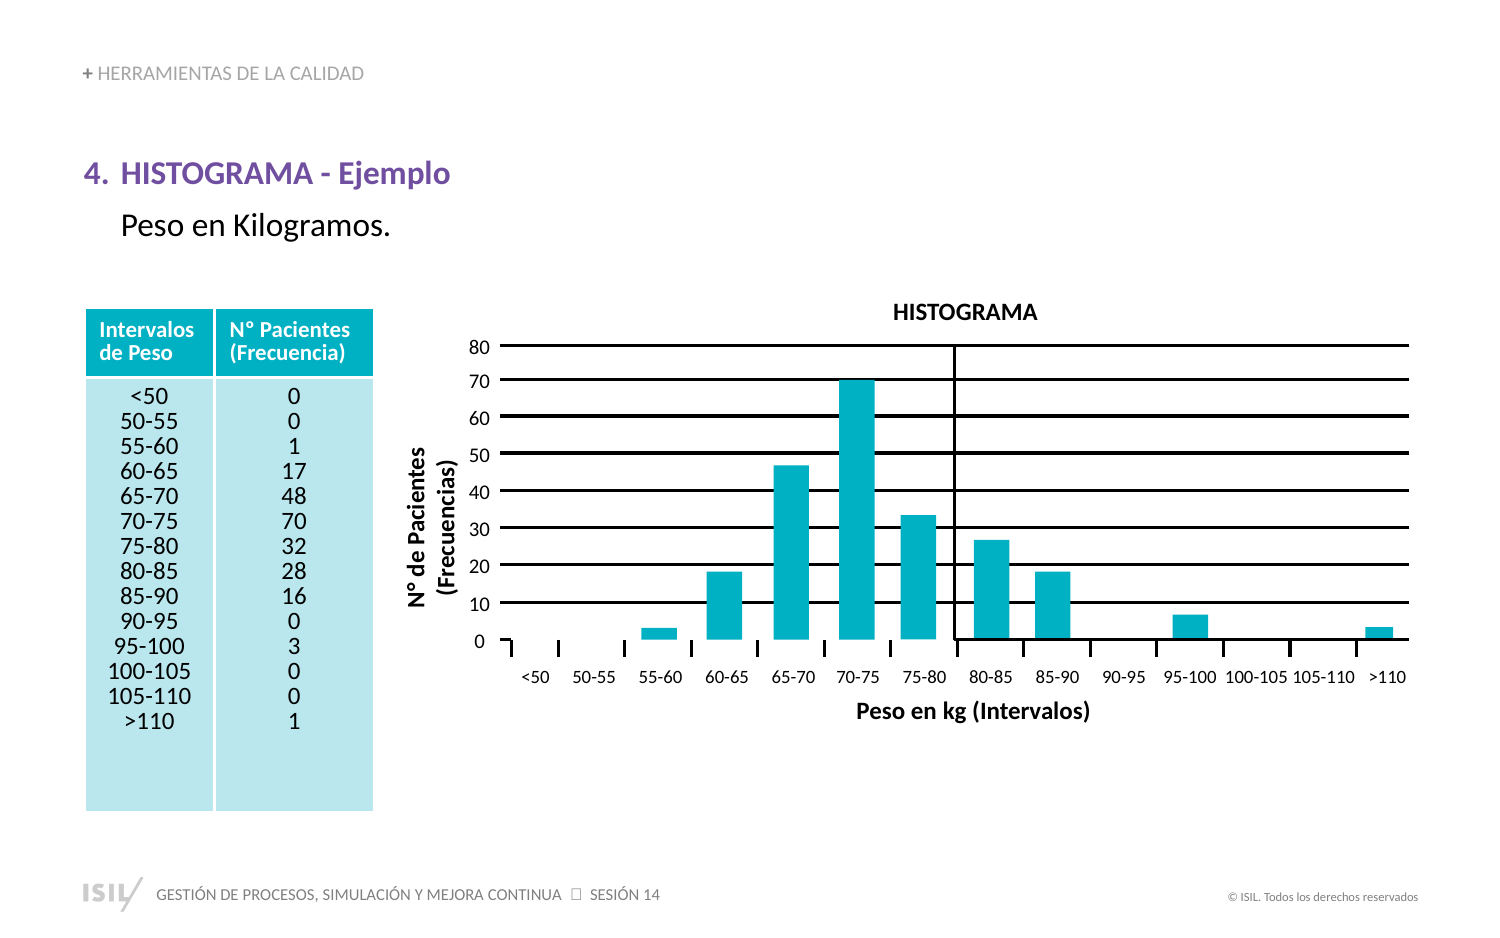

+ HERRAMIENTAS DE LA CALIDAD
HISTOGRAMA - Ejemplo
Peso en Kilogramos.
HISTOGRAMA
80
70

60
50

40

30

20

10

0

<50
50-55
55-60
60-65
65-70
70-75
75-80
80-85
85-90
90-95
95-100
100-105
105-110
>110
Peso en kg (Intervalos)
| Intervalos de Peso | Nº Pacientes (Frecuencia) |
| --- | --- |
| <50 50-55 55-60 60-65 65-70 70-75 75-80 80-85 85-90 90-95 95-100 100-105 105-110 >110 | 0 0 1 17 48 70 32 28 16 0 3 0 0 1 |
N° de Pacientes (Frecuencias)